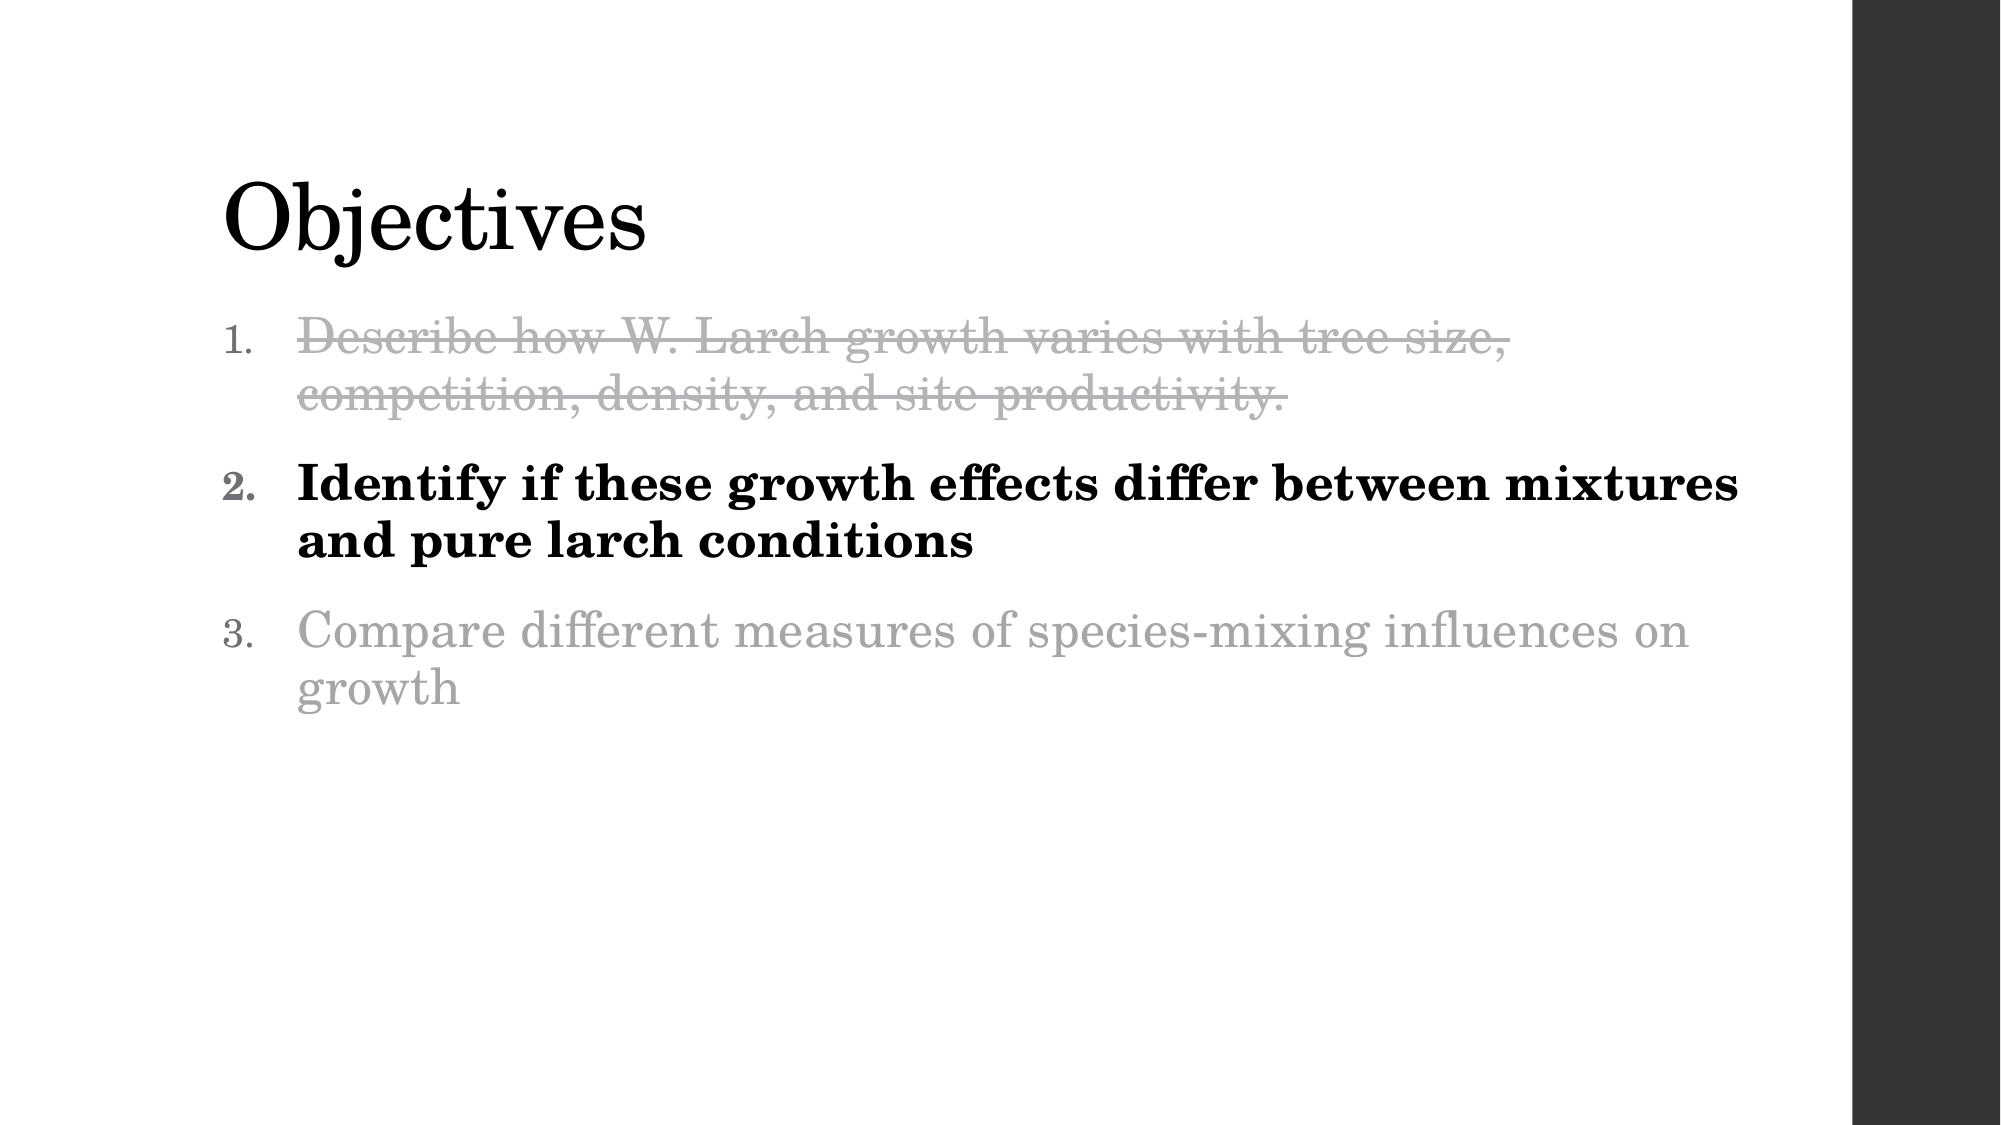

# Objectives
Describe how W. Larch growth varies with tree size, competition, density, and site productivity.
Identify if these growth effects differ between mixtures and pure larch conditions
Compare different measures of species-mixing influences on growth